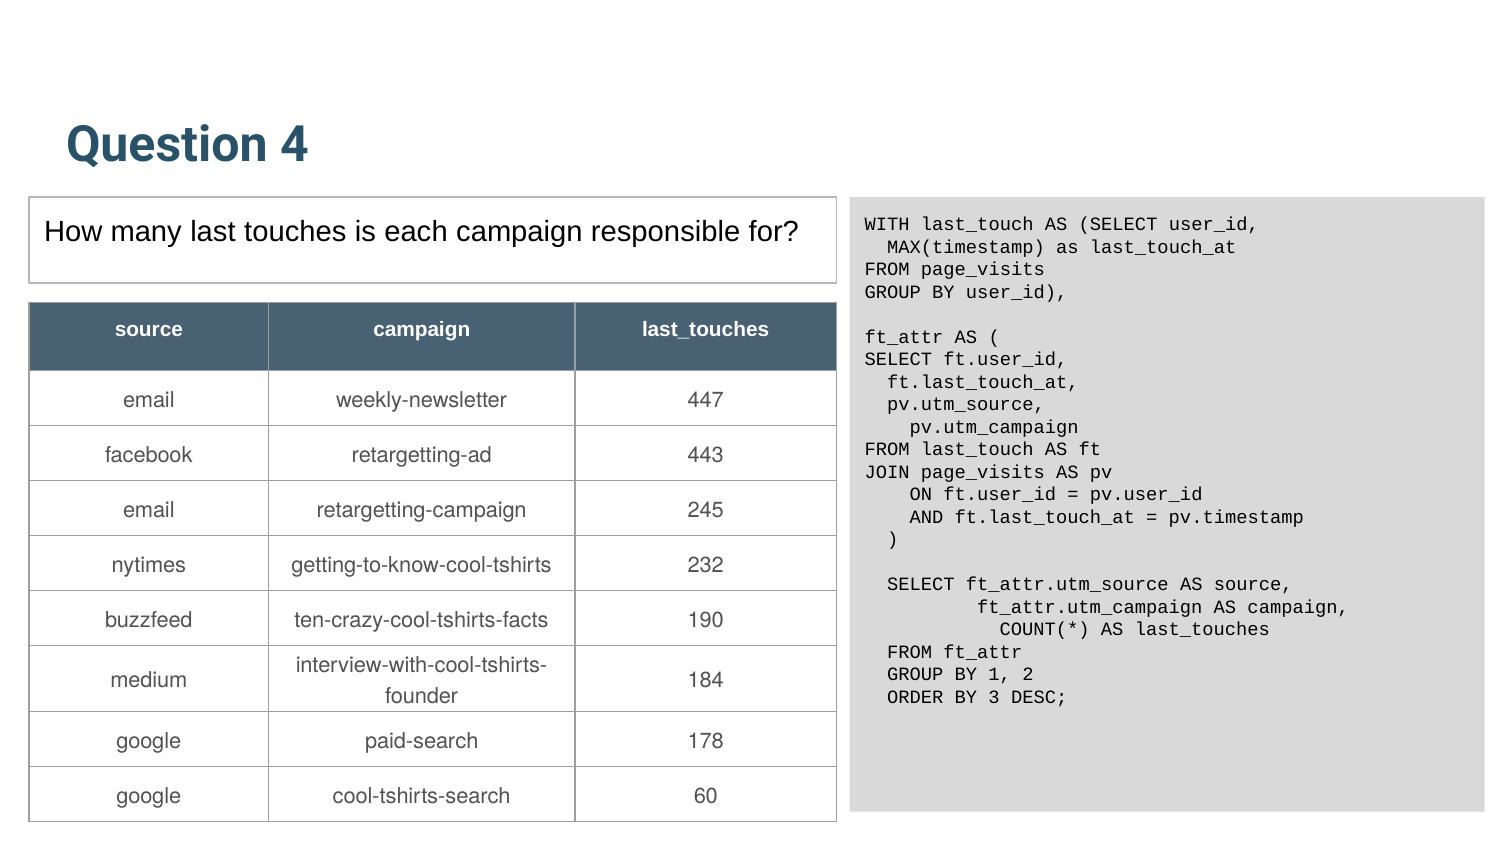

Question 4
How many last touches is each campaign responsible for?
WITH last_touch AS (SELECT user_id,
  MAX(timestamp) as last_touch_at
FROM page_visits
GROUP BY user_id),

ft_attr AS (
SELECT ft.user_id,
  ft.last_touch_at,
  pv.utm_source,
    pv.utm_campaign
FROM last_touch AS ft
JOIN page_visits AS pv
    ON ft.user_id = pv.user_id
    AND ft.last_touch_at = pv.timestamp
  )

  SELECT ft_attr.utm_source AS source,
          ft_attr.utm_campaign AS campaign,
            COUNT(*) AS last_touches
  FROM ft_attr
  GROUP BY 1, 2
  ORDER BY 3 DESC;

| source | campaign | last\_touches |
| --- | --- | --- |
| email | weekly-newsletter | 447 |
| facebook | retargetting-ad | 443 |
| email | retargetting-campaign | 245 |
| nytimes | getting-to-know-cool-tshirts | 232 |
| buzzfeed | ten-crazy-cool-tshirts-facts | 190 |
| medium | interview-with-cool-tshirts-founder | 184 |
| google | paid-search | 178 |
| google | cool-tshirts-search | 60 |